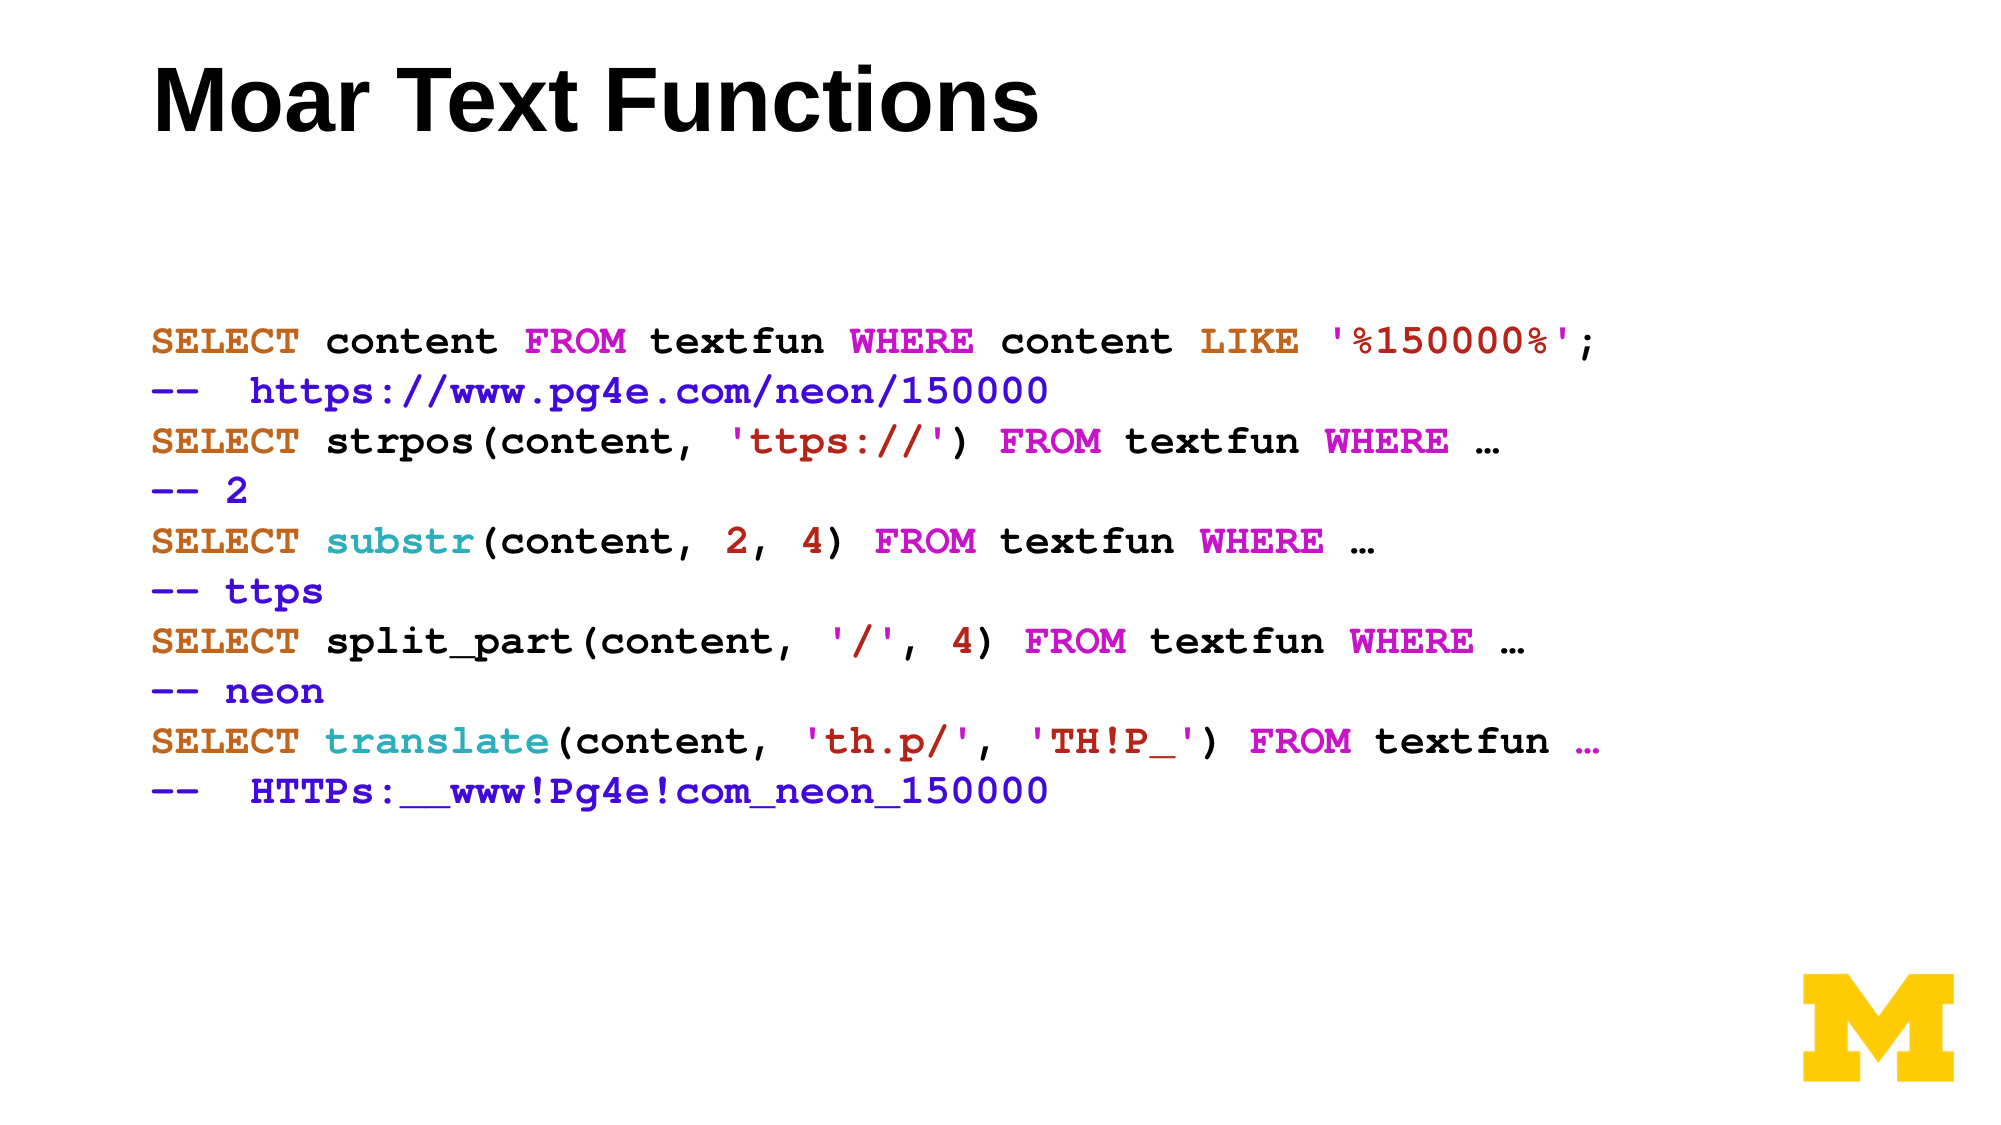

# Moar Text Functions
SELECT content FROM textfun WHERE content LIKE '%150000%';
--  https://www.pg4e.com/neon/150000
SELECT strpos(content, 'ttps://') FROM textfun WHERE …
-- 2
SELECT substr(content, 2, 4) FROM textfun WHERE …
-- ttps
SELECT split_part(content, '/', 4) FROM textfun WHERE …
-- neon
SELECT translate(content, 'th.p/', 'TH!P_') FROM textfun …
--  HTTPs:__www!Pg4e!com_neon_150000